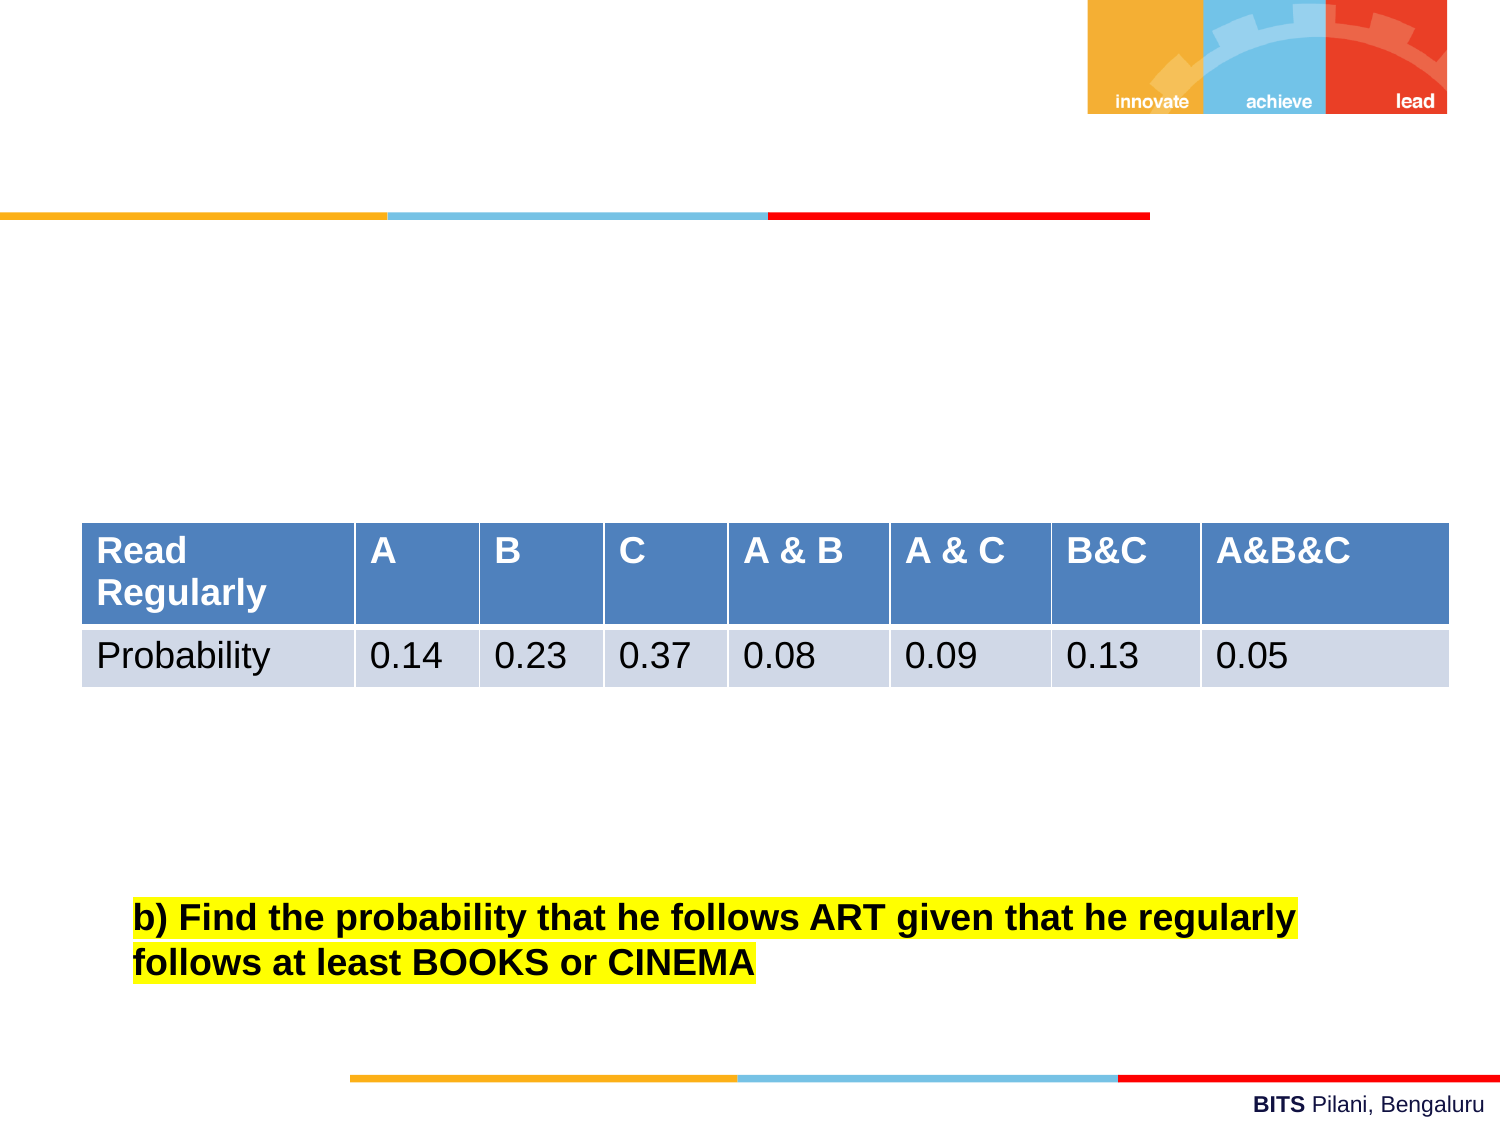

| Read Regularly | A | B | C | A & B | A & C | B&C | A&B&C |
| --- | --- | --- | --- | --- | --- | --- | --- |
| Probability | 0.14 | 0.23 | 0.37 | 0.08 | 0.09 | 0.13 | 0.05 |
b) Find the probability that he follows ART given that he regularly follows at least BOOKS or CINEMA